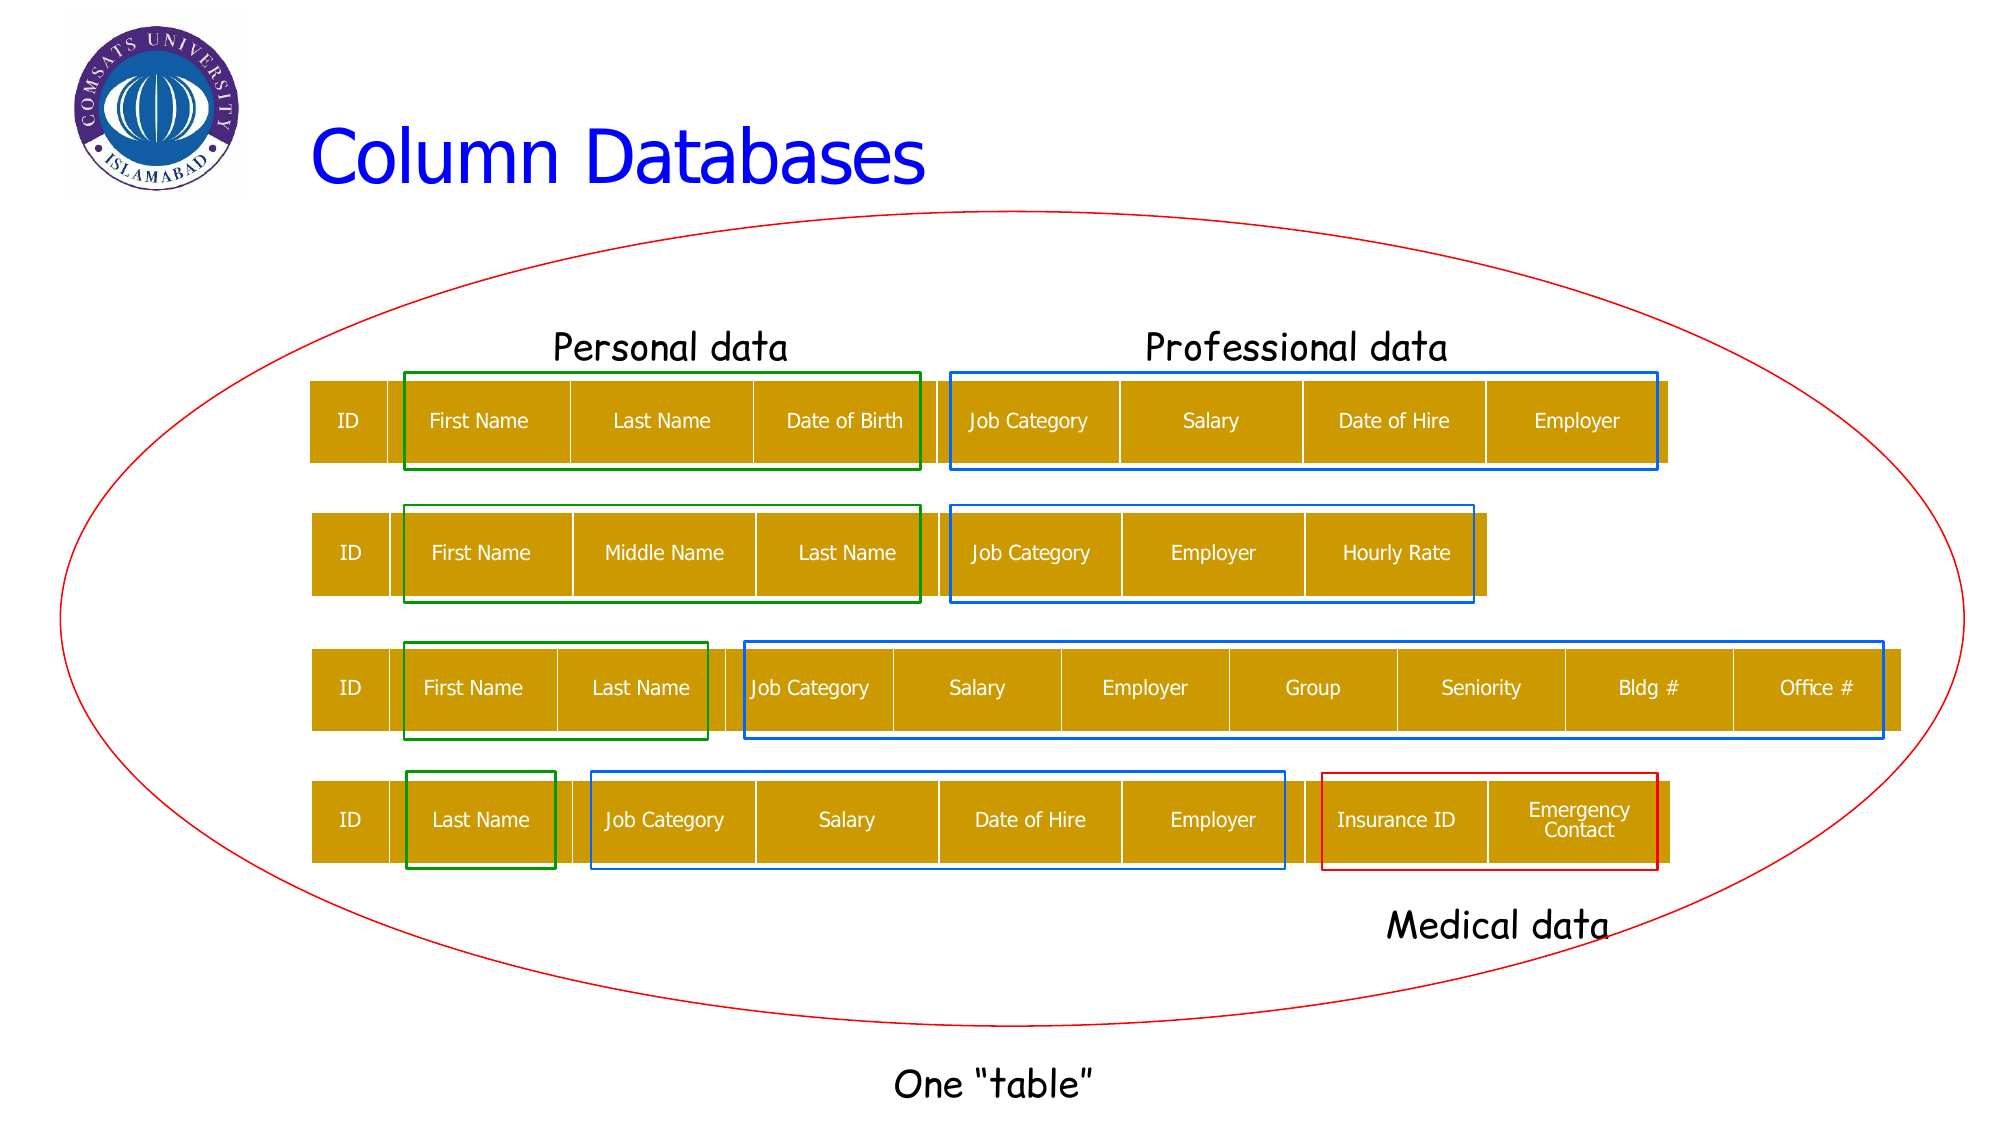

# Column Databases

Personal data
Professional data

| ID | First Name | Last Name | Date of Birth | Job Category | Salary | Date of Hire | Employer |
| --- | --- | --- | --- | --- | --- | --- | --- |

| ID | First Name | Middle Name | Last Name | Job Category | Employer | Hourly Rate |
| --- | --- | --- | --- | --- | --- | --- |

| ID | First Name | Last Name | Job Category | Salary | Employer | Group | Seniority | Bldg # | Office # |
| --- | --- | --- | --- | --- | --- | --- | --- | --- | --- |

| ID | Last Name | Job Category | Salary | Date of Hire | Employer | Insurance ID | Emergency Contact |
| --- | --- | --- | --- | --- | --- | --- | --- |
Medical data
One “table”